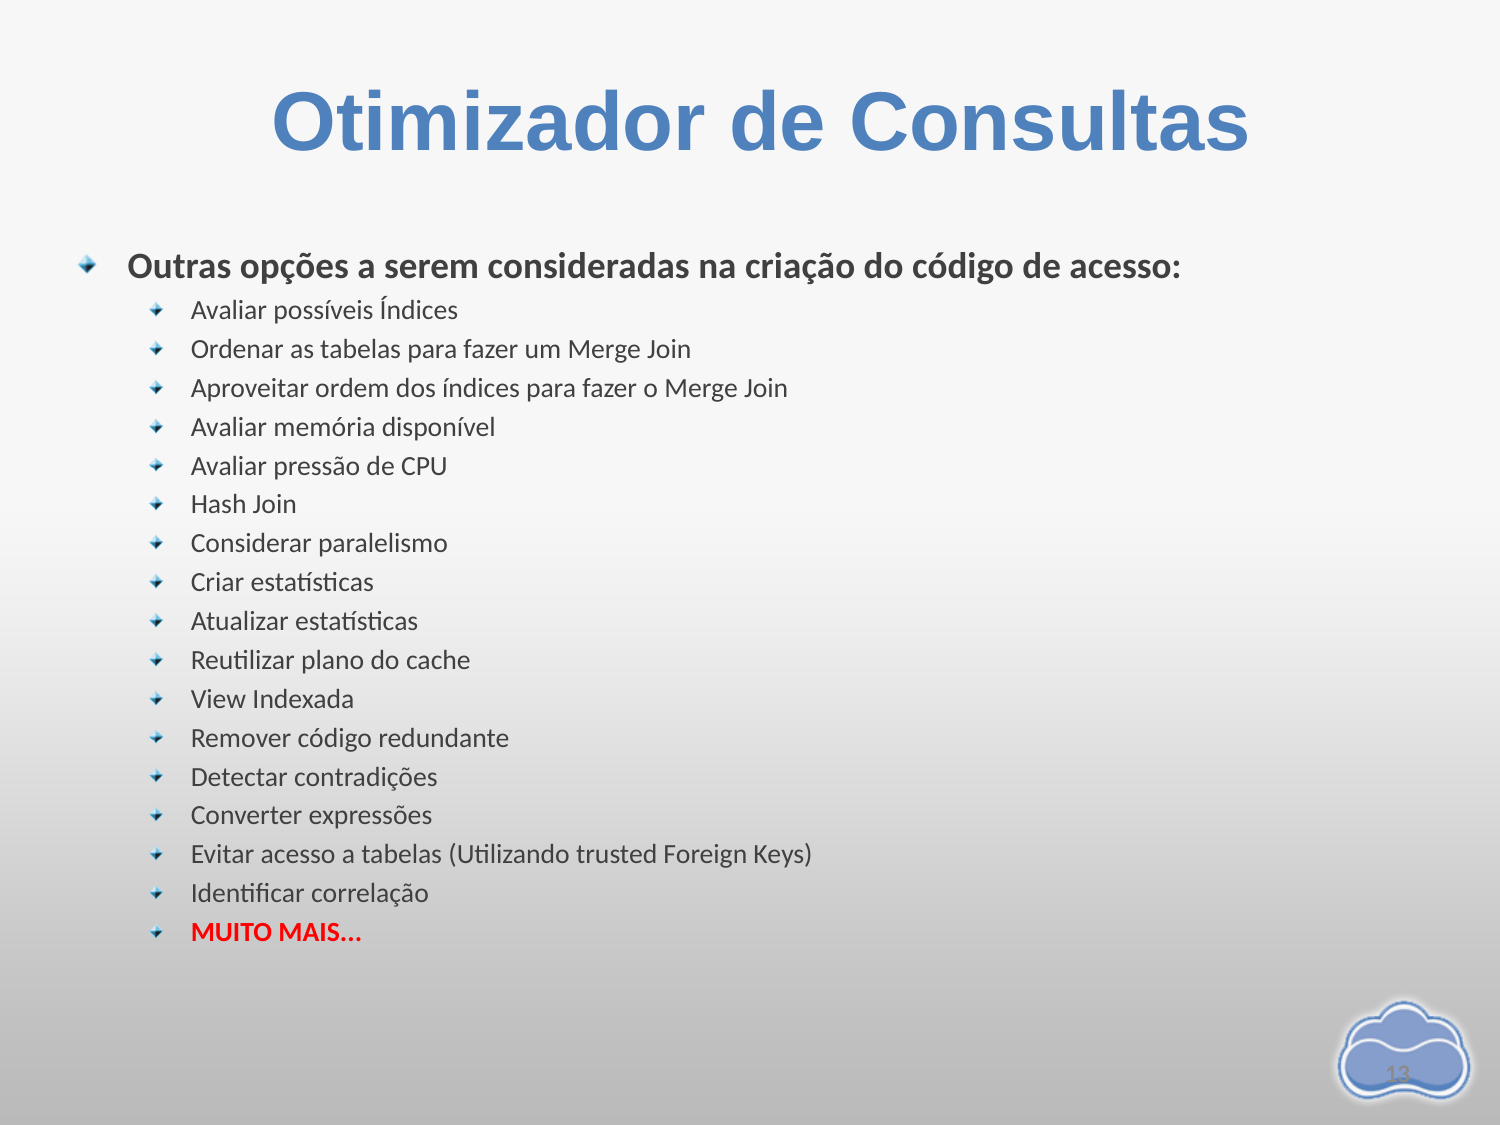

# Otimizador de Consultas
Outras opções a serem consideradas na criação do código de acesso:
Avaliar possíveis Índices
Ordenar as tabelas para fazer um Merge Join
Aproveitar ordem dos índices para fazer o Merge Join
Avaliar memória disponível
Avaliar pressão de CPU
Hash Join
Considerar paralelismo
Criar estatísticas
Atualizar estatísticas
Reutilizar plano do cache
View Indexada
Remover código redundante
Detectar contradições
Converter expressões
Evitar acesso a tabelas (Utilizando trusted Foreign Keys)
Identificar correlação
MUITO MAIS...

13
13
13
13
13